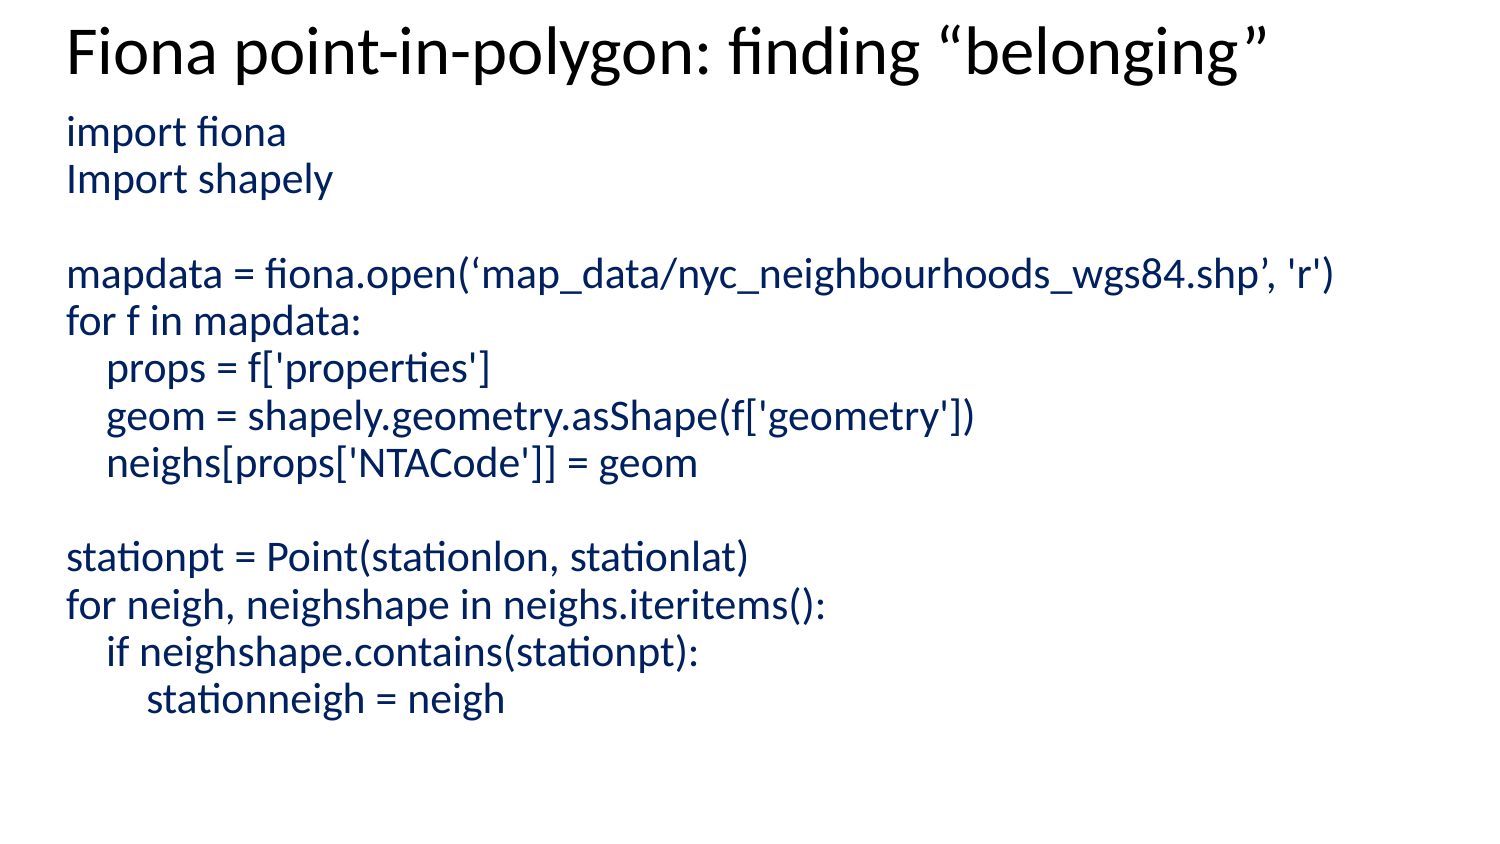

# Fiona point-in-polygon: finding “belonging”
import fiona
Import shapely

mapdata = fiona.open(‘map_data/nyc_neighbourhoods_wgs84.shp’, 'r')
for f in mapdata:
    props = f['properties']
    geom = shapely.geometry.asShape(f['geometry'])
    neighs[props['NTACode']] = geom

stationpt = Point(stationlon, stationlat)
for neigh, neighshape in neighs.iteritems():
    if neighshape.contains(stationpt):
        stationneigh = neigh